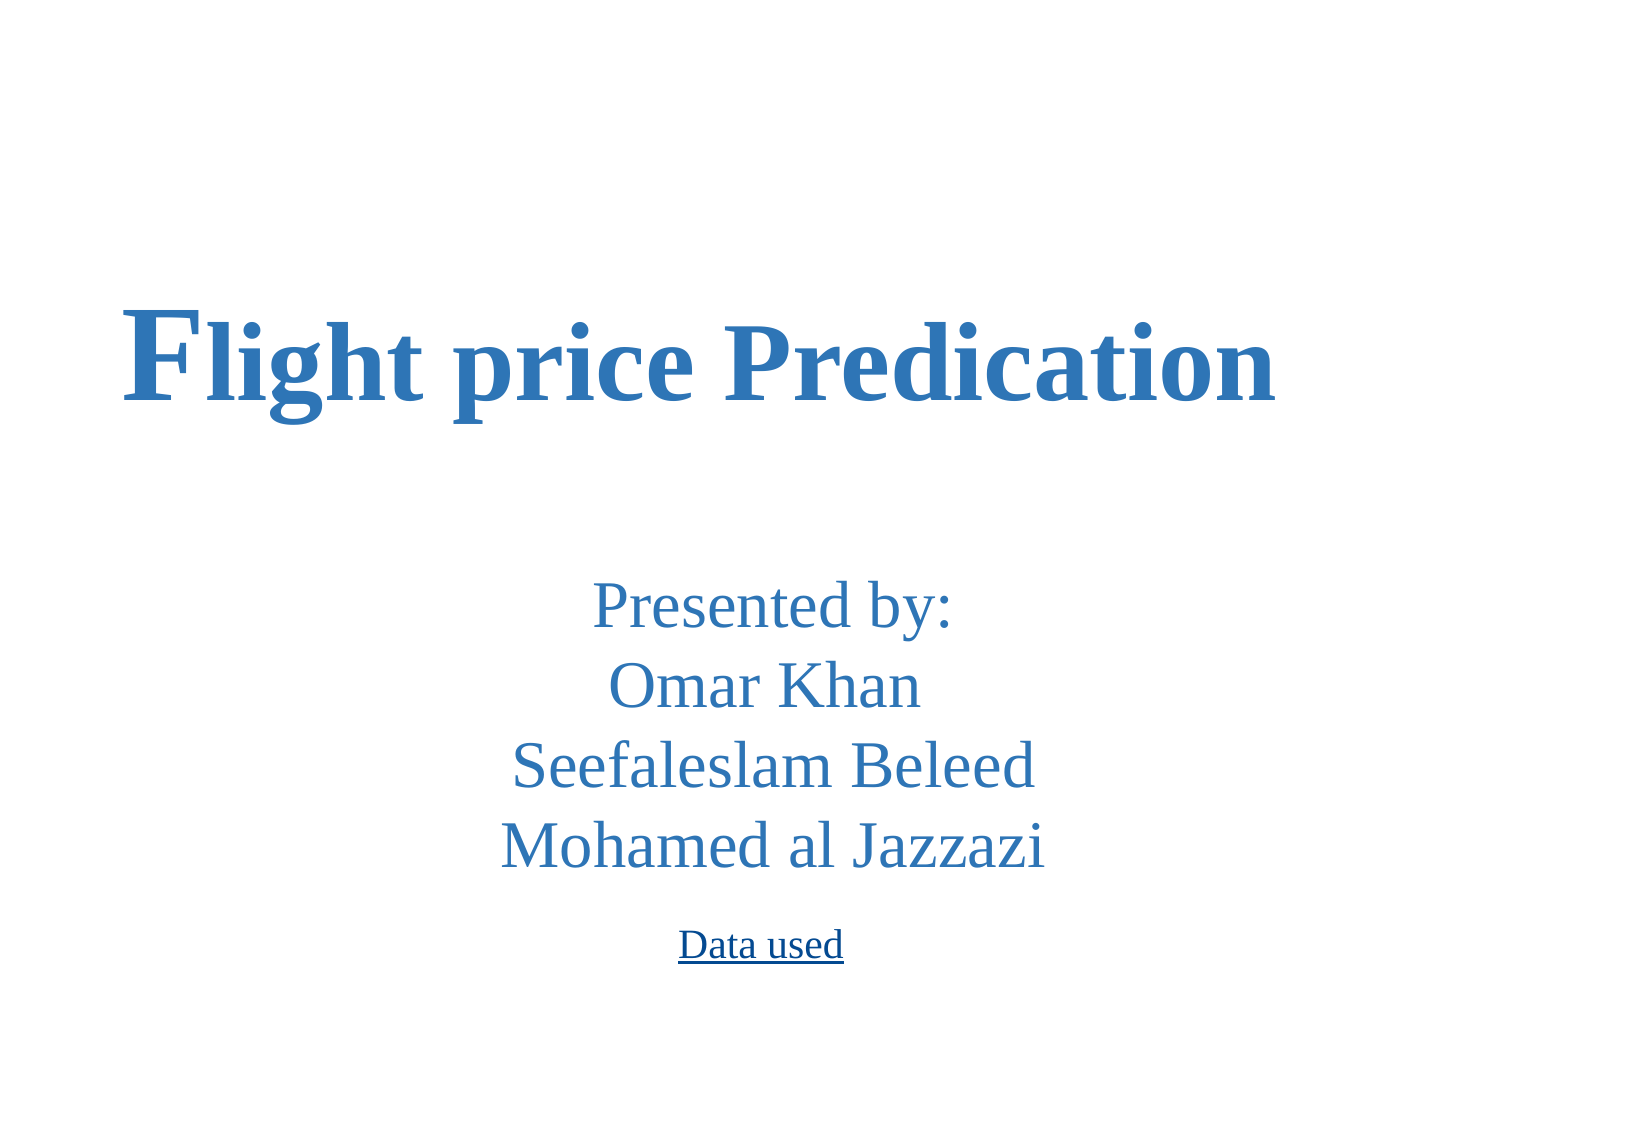

Flight price Predication
Presented by:
Omar Khan
Seefaleslam Beleed
Mohamed al Jazzazi
Data used